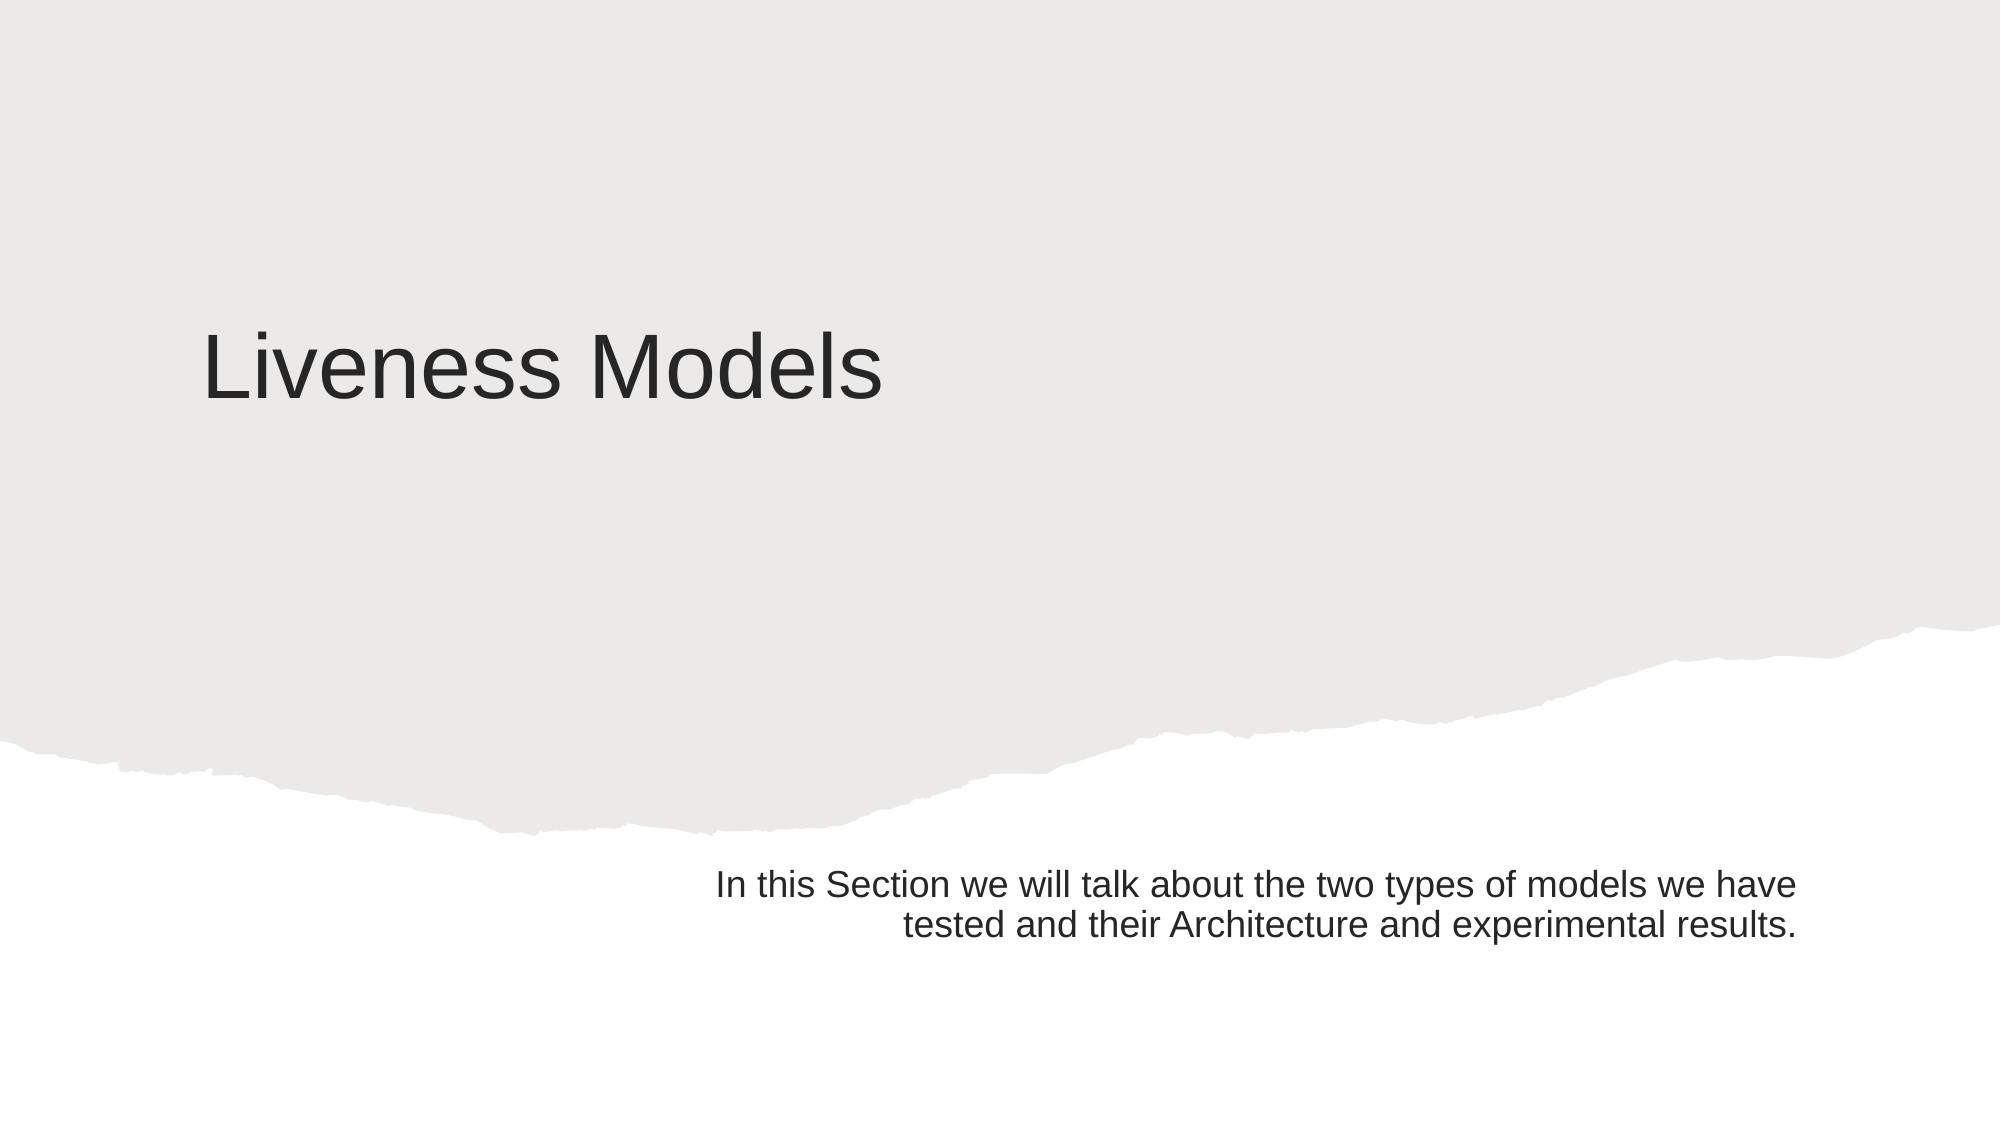

# Liveness Models
In this Section we will talk about the two types of models we have tested and their Architecture and experimental results.